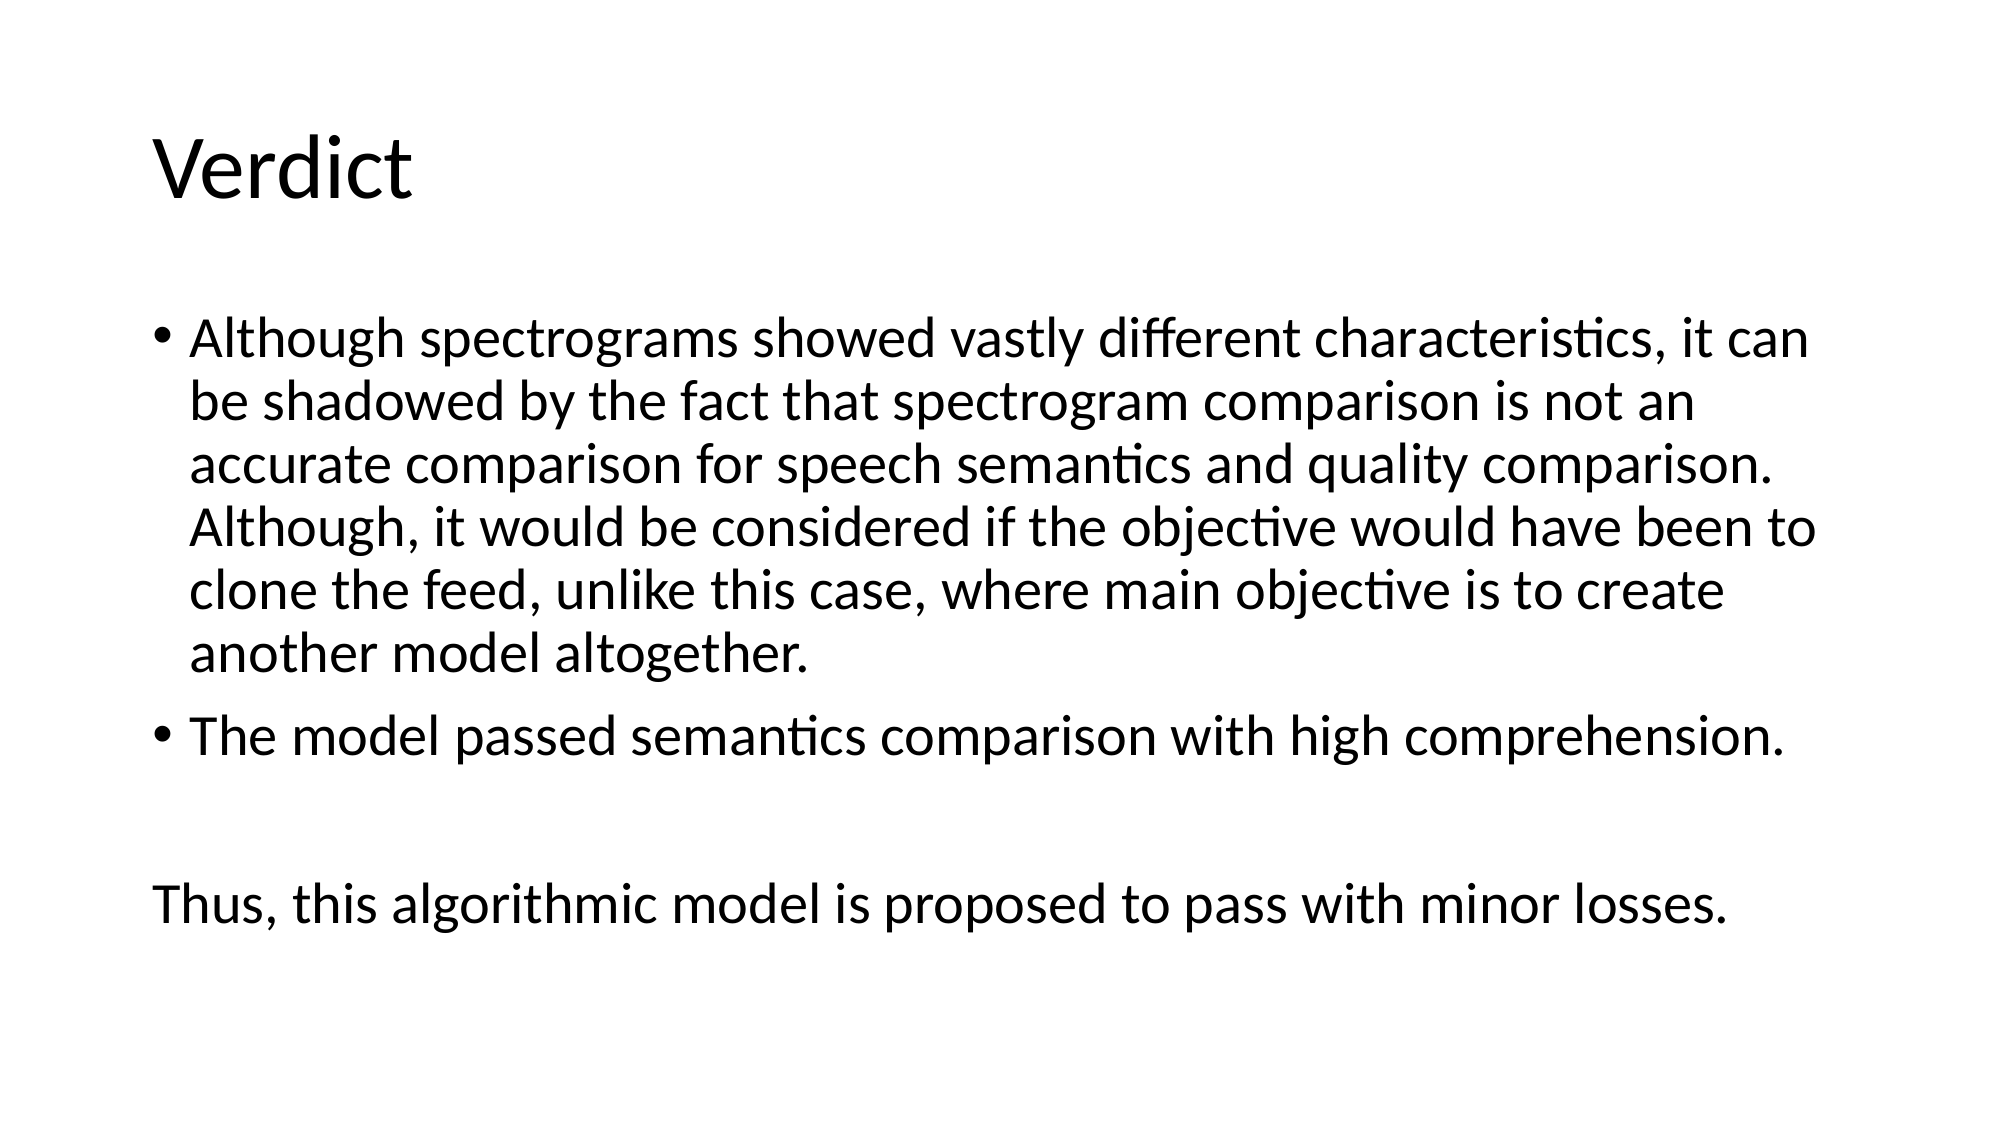

# Verdict
Although spectrograms showed vastly different characteristics, it can be shadowed by the fact that spectrogram comparison is not an accurate comparison for speech semantics and quality comparison. Although, it would be considered if the objective would have been to clone the feed, unlike this case, where main objective is to create another model altogether.
The model passed semantics comparison with high comprehension.

Thus, this algorithmic model is proposed to pass with minor losses.